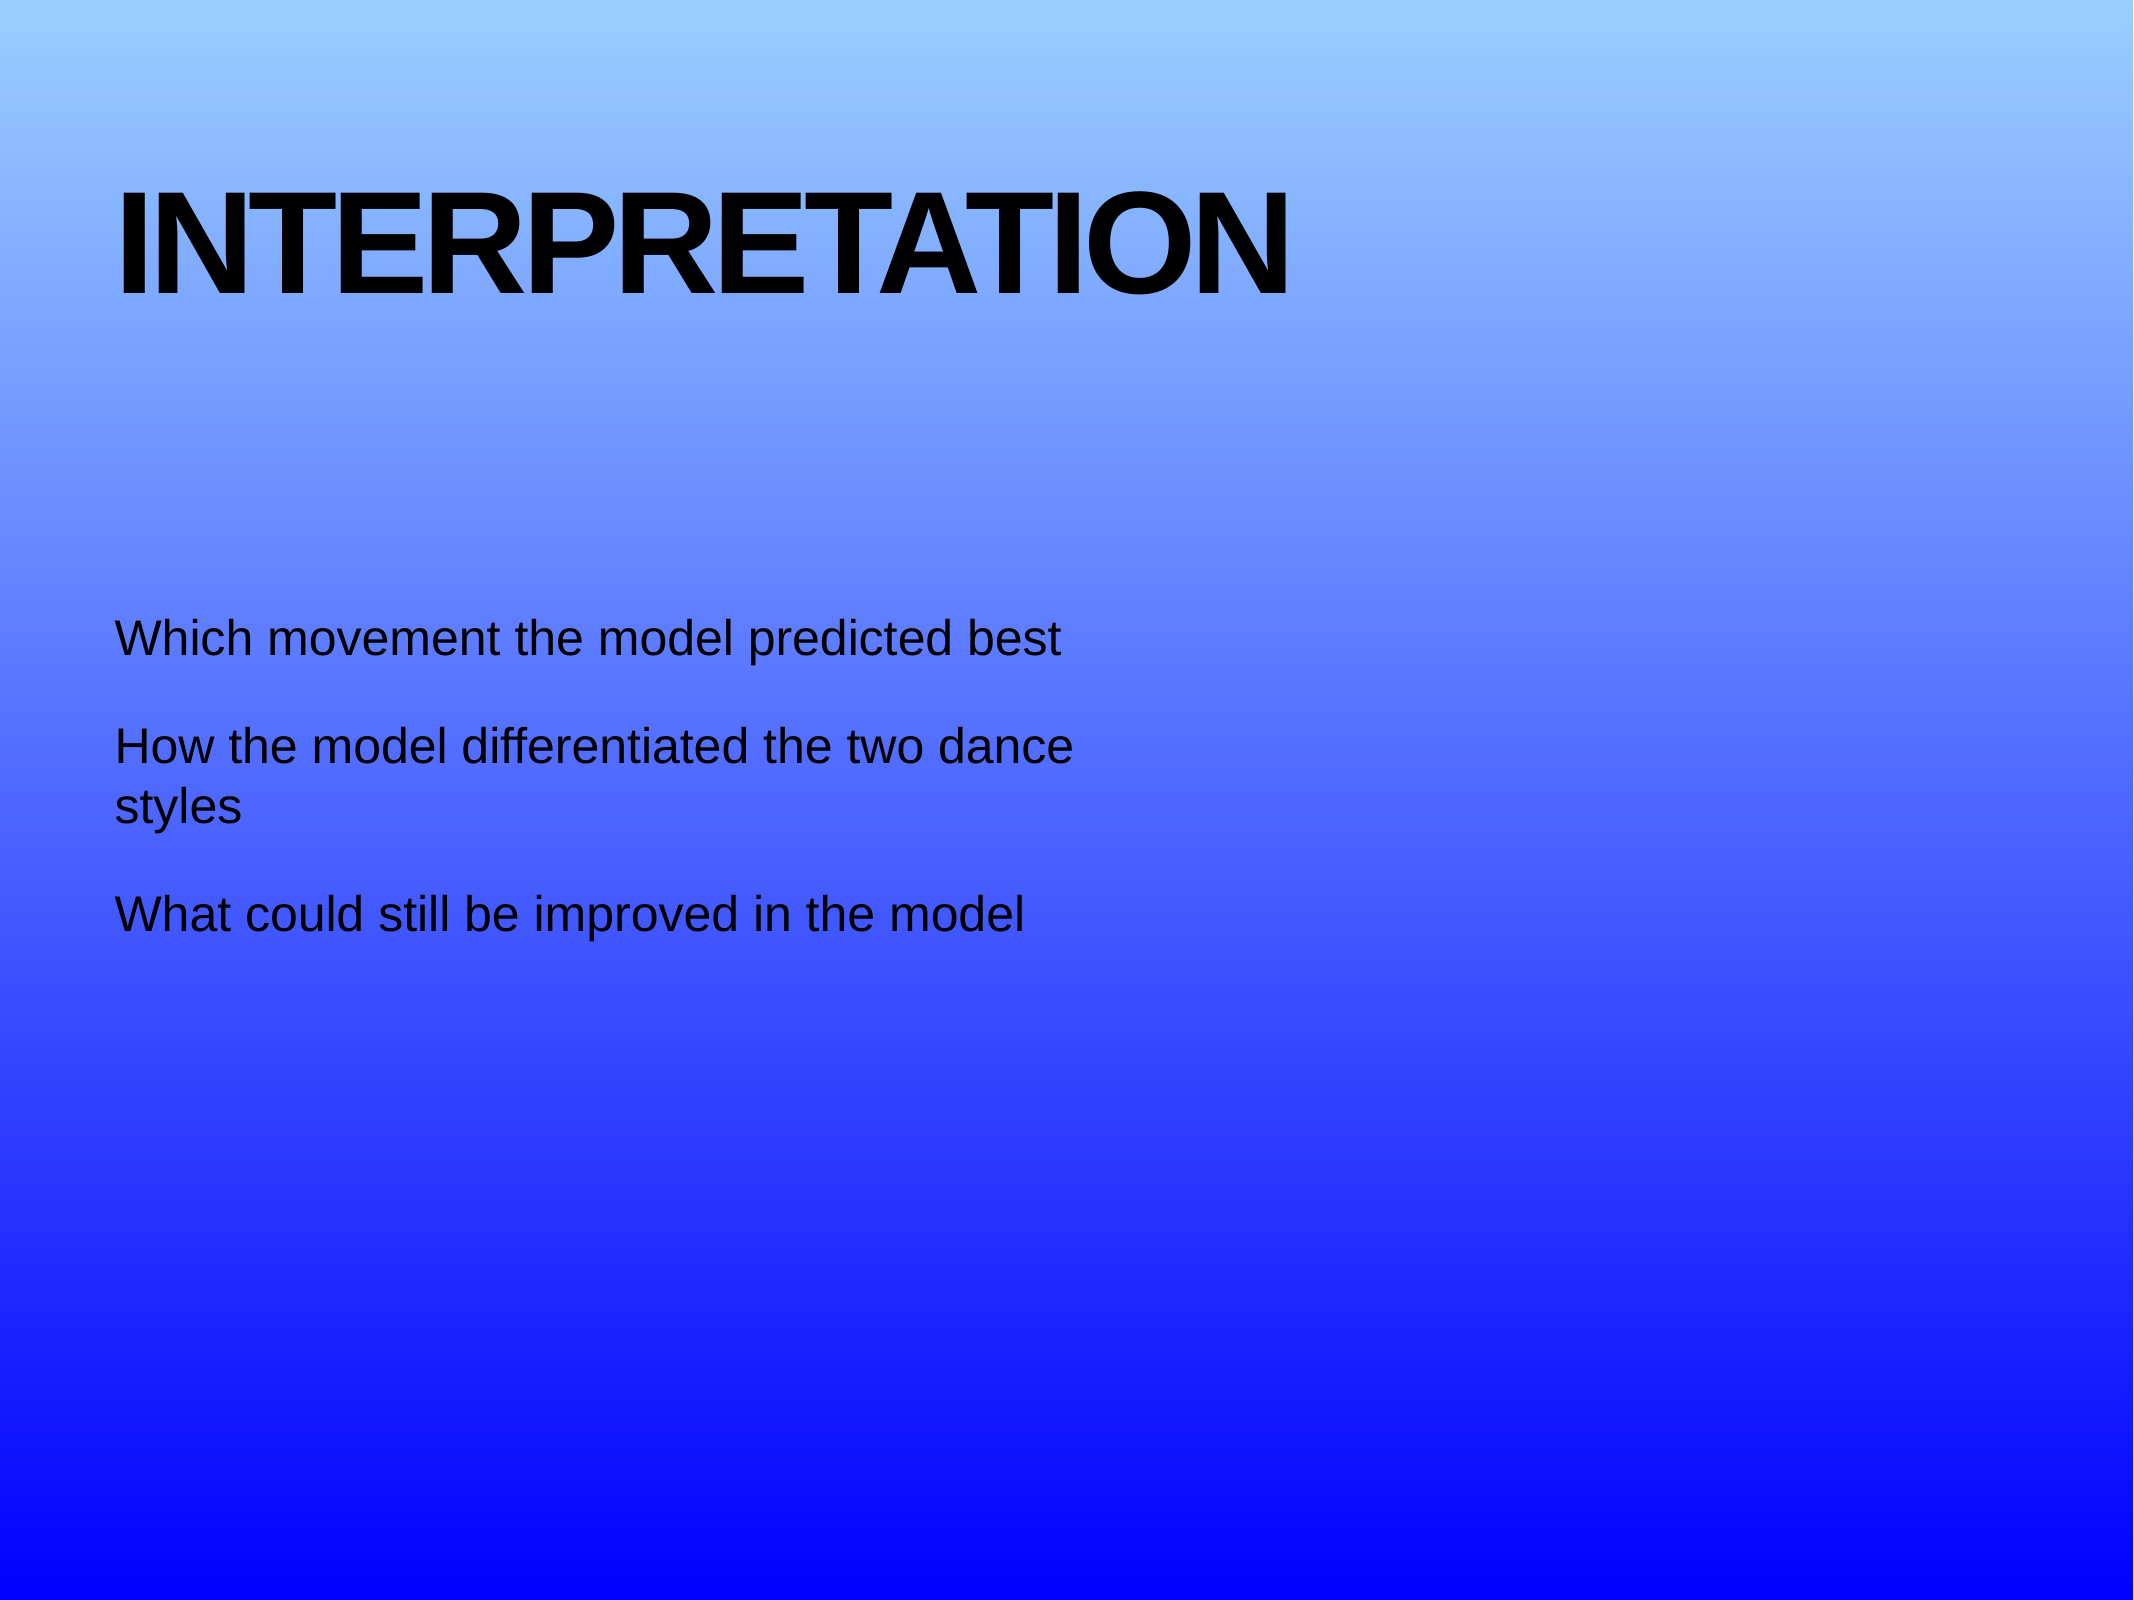

# interpretation
Which movement the model predicted best
How the model differentiated the two dance styles
What could still be improved in the model